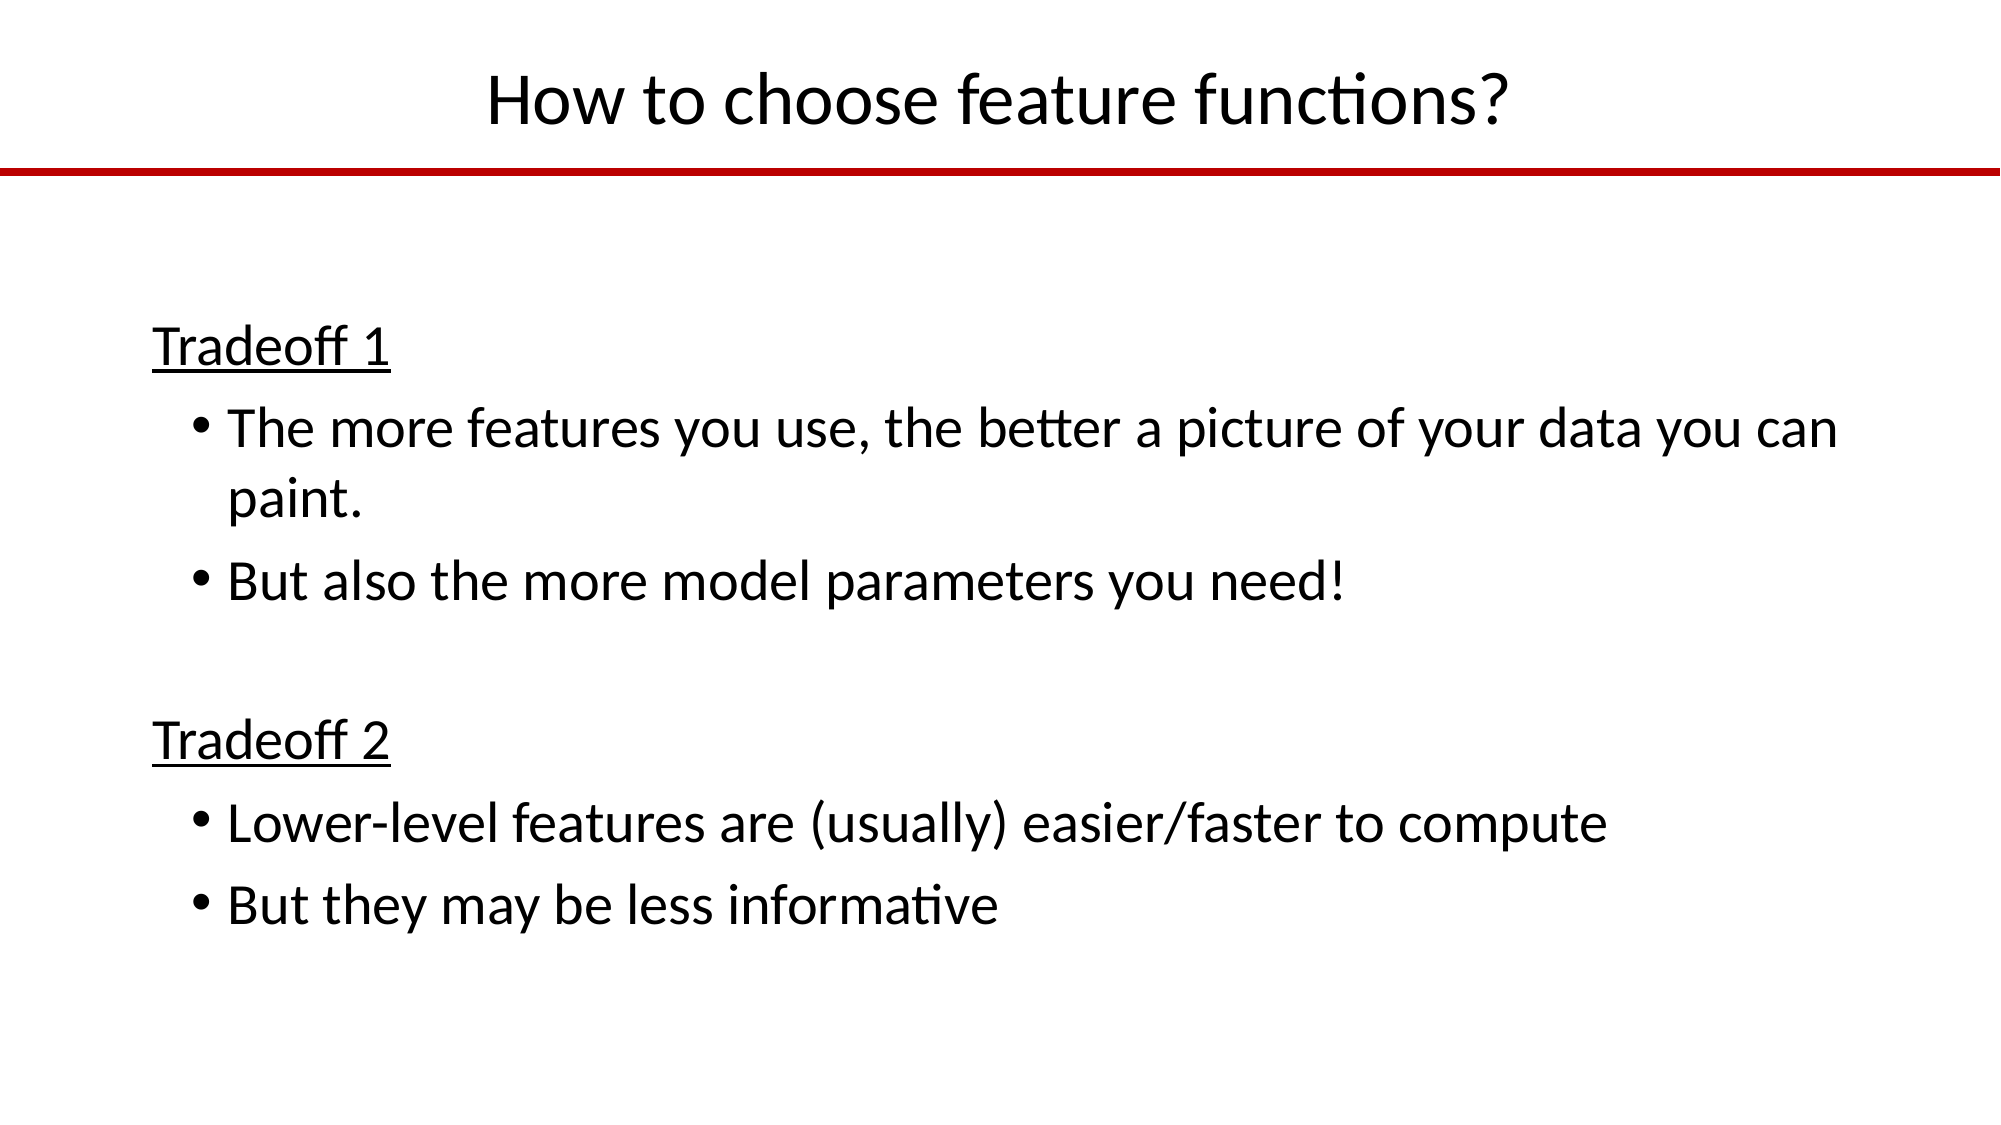

# How to choose feature functions?
Tradeoff 1
The more features you use, the better a picture of your data you can paint.
But also the more model parameters you need!
Tradeoff 2
Lower-level features are (usually) easier/faster to compute
But they may be less informative